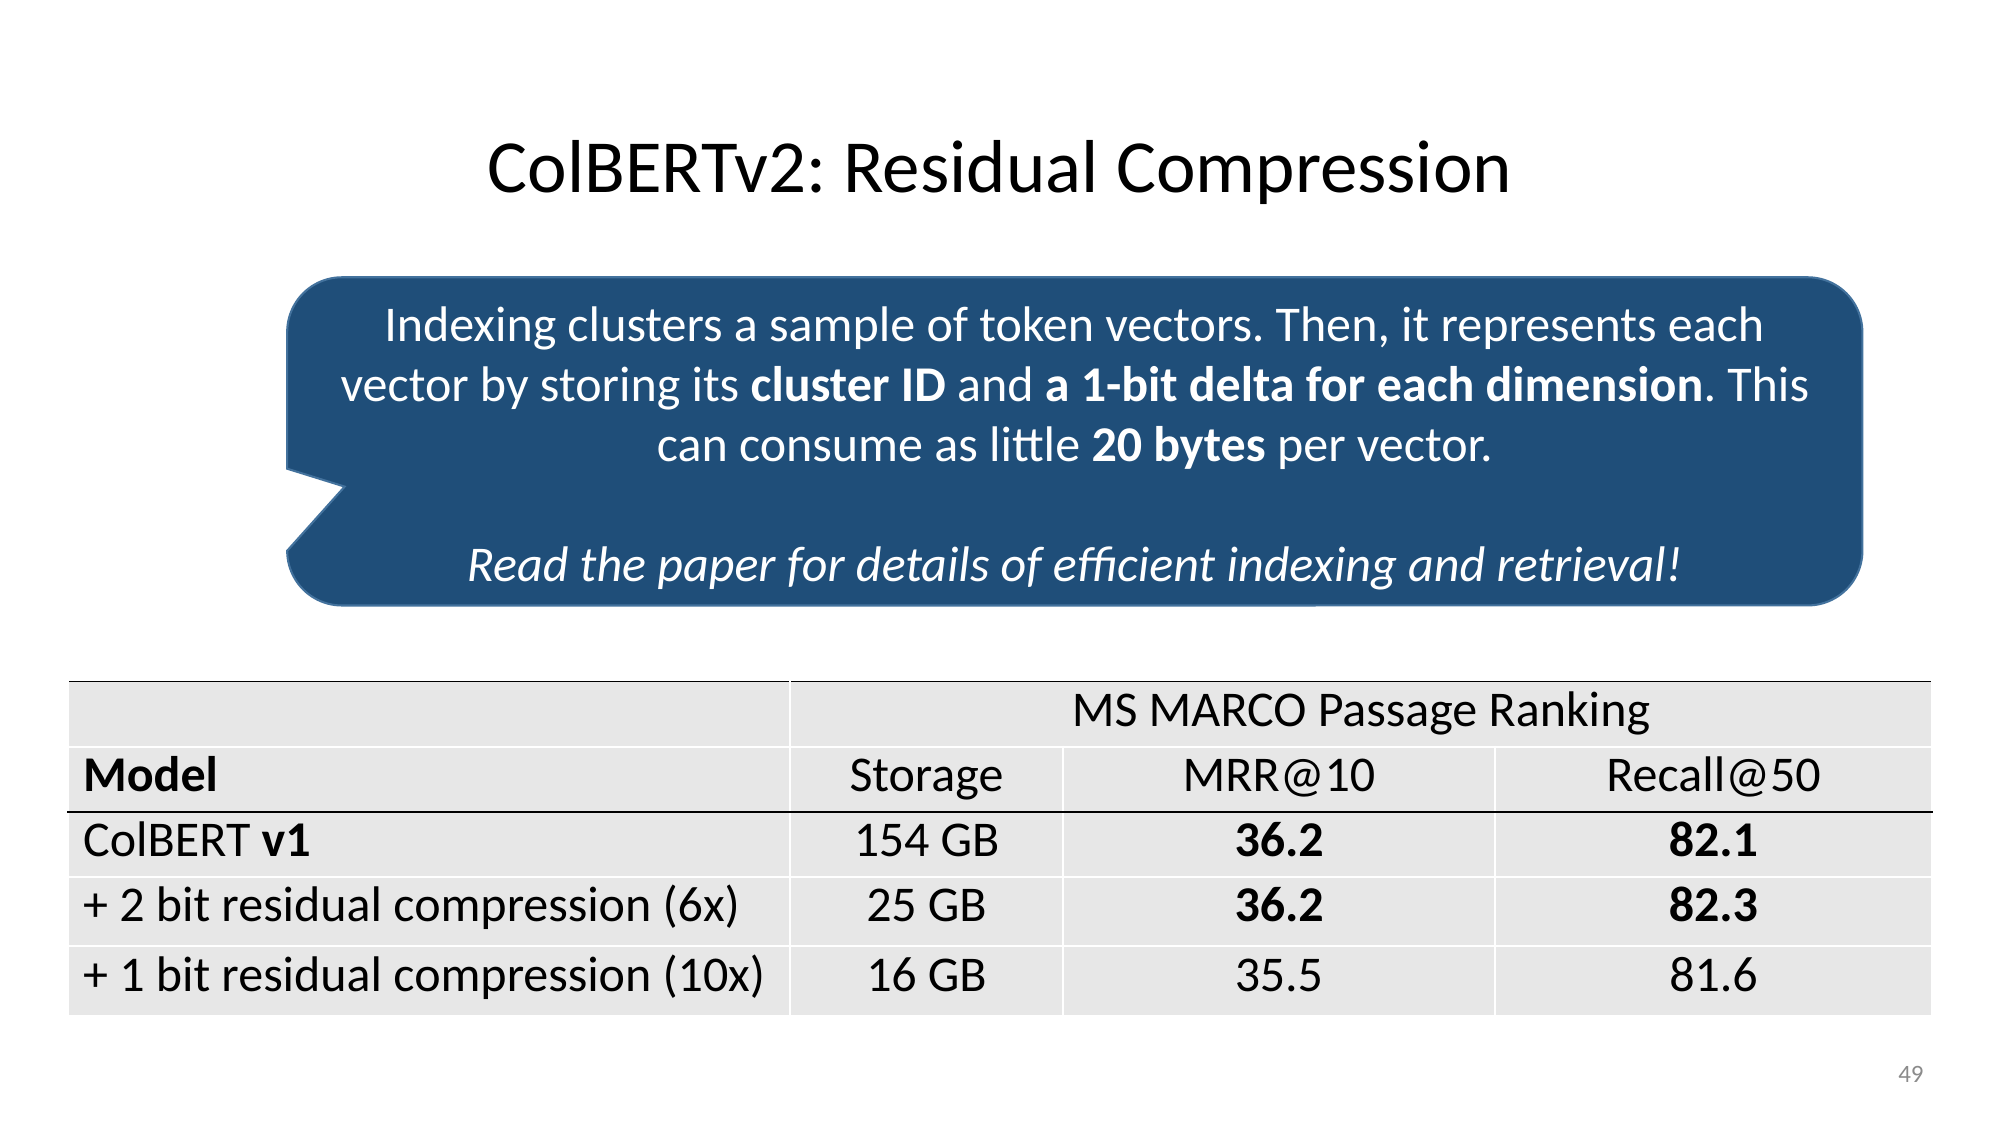

# ColBERTv2: Residual Compression
Indexing clusters a sample of token vectors. Then, it represents each vector by storing its cluster ID and a 1-bit delta for each dimension. This can consume as little 20 bytes per vector.

Read the paper for details of efficient indexing and retrieval!
|  | MS MARCO Passage Ranking | MS MARCO Passage Ranking |  |
| --- | --- | --- | --- |
| Model | Storage | MRR@10 | Recall@50 |
| ColBERT v1 | 154 GB | 36.2 | 82.1 |
| + 2 bit residual compression (6x) | 25 GB | 36.2 | 82.3 |
| + 1 bit residual compression (10x) | 16 GB | 35.5 | 81.6 |
49